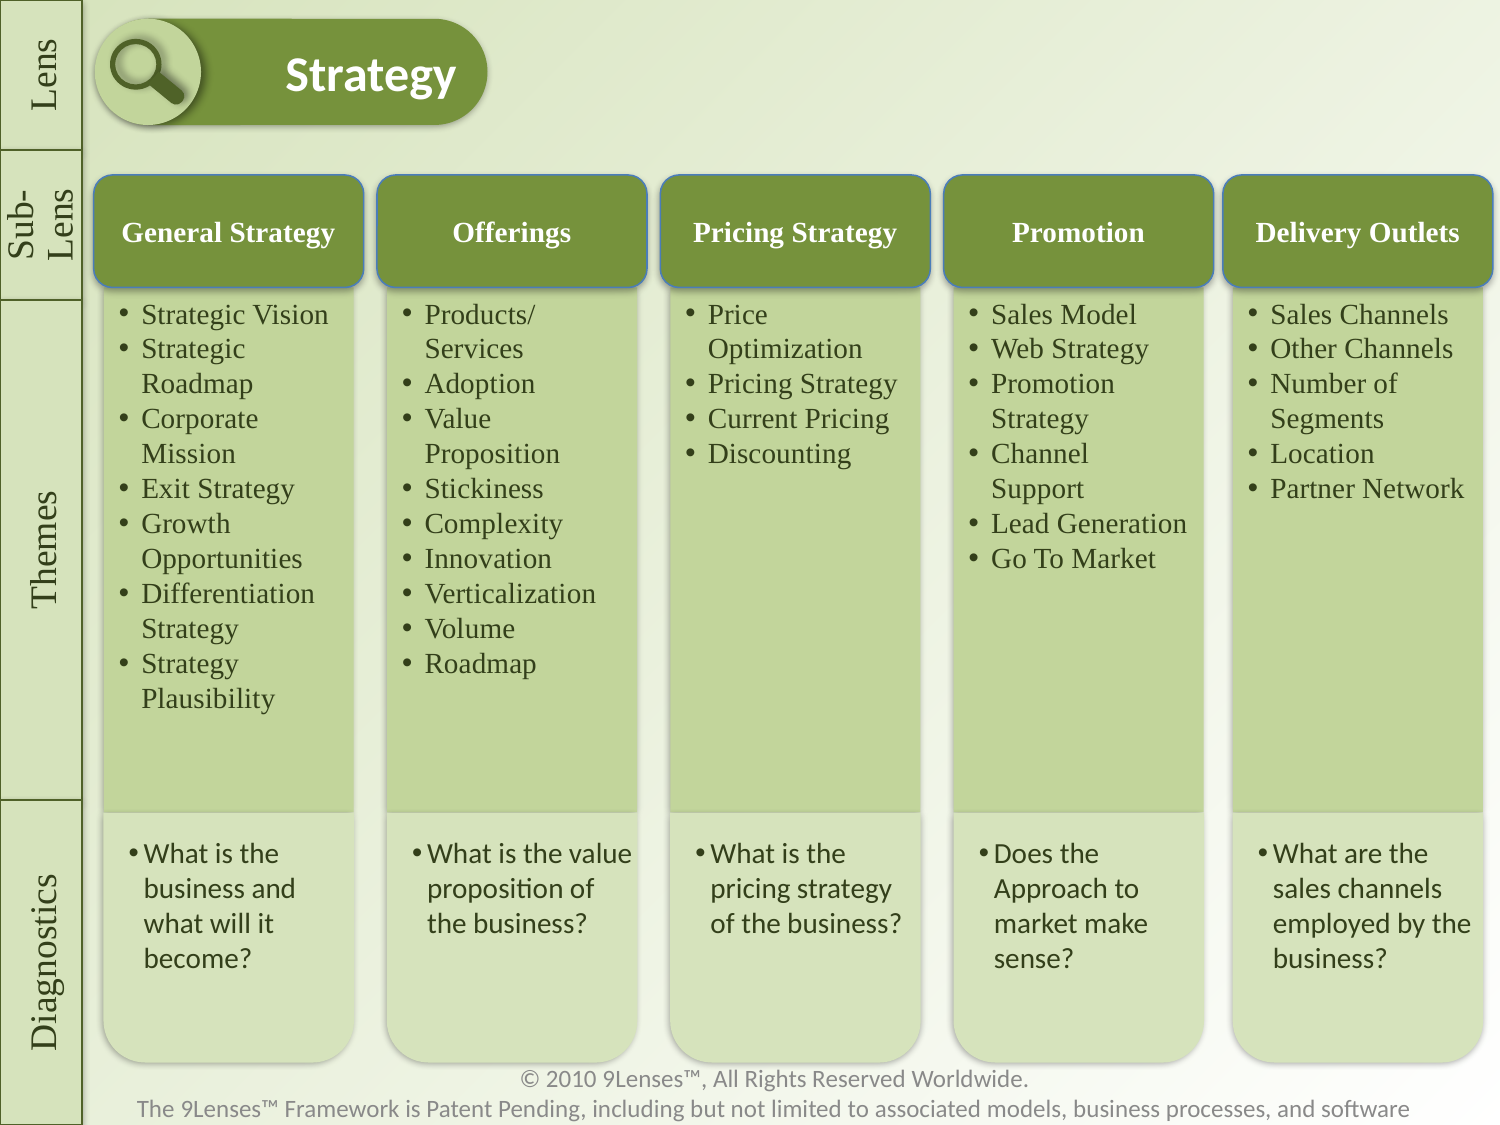

Lens
Sub- Lens
Themes
Diagnostics

Strategy

General Strategy
Strategic Vision
Strategic Roadmap
Corporate Mission
Exit Strategy
Growth Opportunities
Differentiation Strategy
Strategy Plausibility

What is the business and what will it become?
Offerings
Products/Services
Adoption
Value Proposition
Stickiness
Complexity
Innovation
Verticalization
Volume
Roadmap

What is the value proposition of the business?

Pricing Strategy
Price Optimization
Pricing Strategy
Current Pricing
Discounting

What is the pricing strategy of the business?
Promotion
Sales Model
Web Strategy
Promotion Strategy
Channel Support
Lead Generation
Go To Market

Does the Approach to market make sense?
Delivery Outlets
Sales Channels
Other Channels
Number of Segments
Location
Partner Network

What are the sales channels employed by the business?